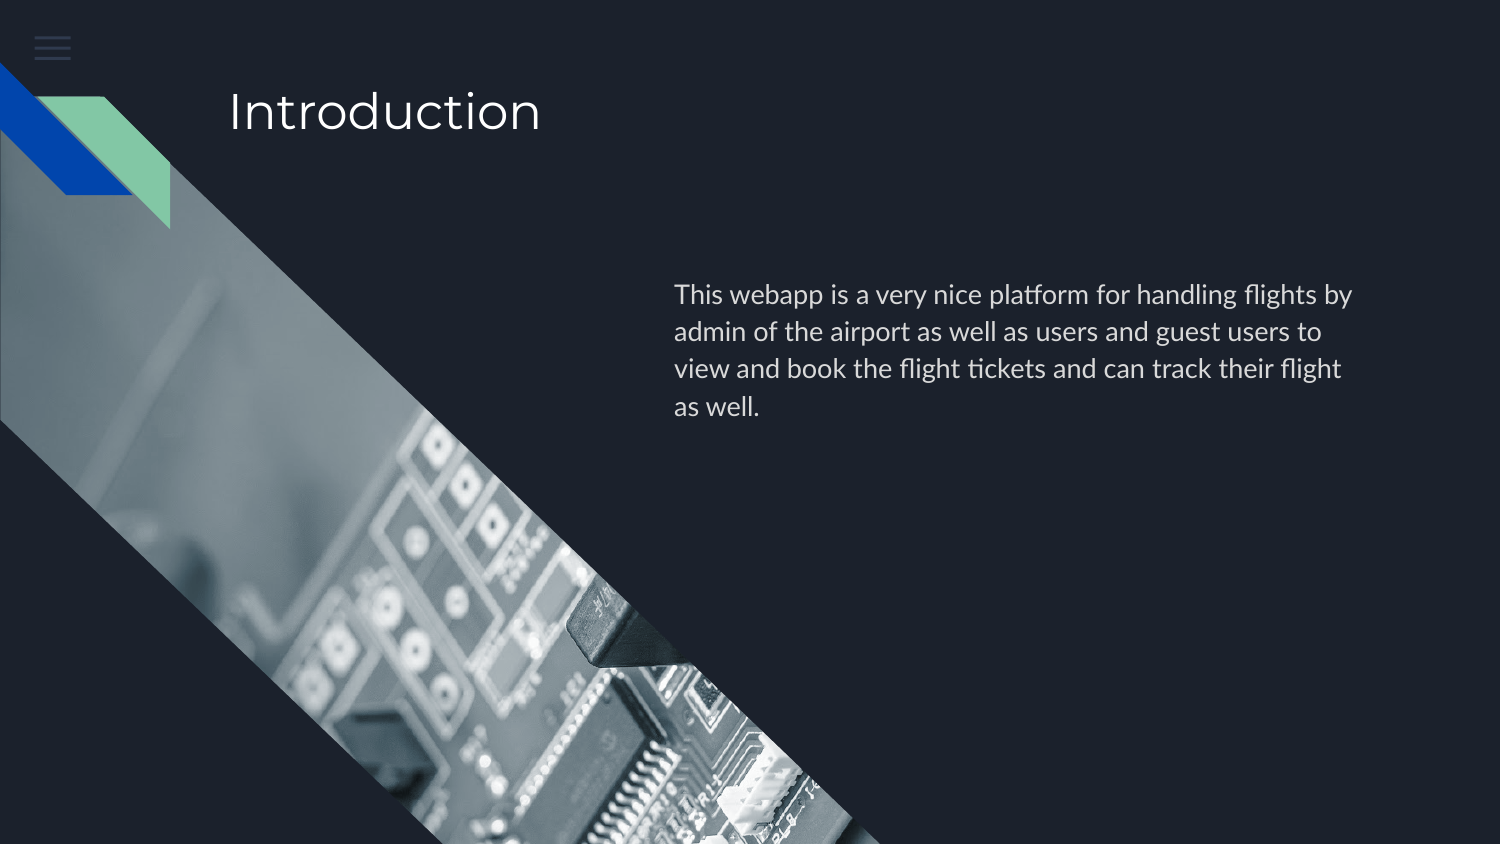

# Introduction
This webapp is a very nice platform for handling flights by admin of the airport as well as users and guest users to view and book the flight tickets and can track their flight as well.